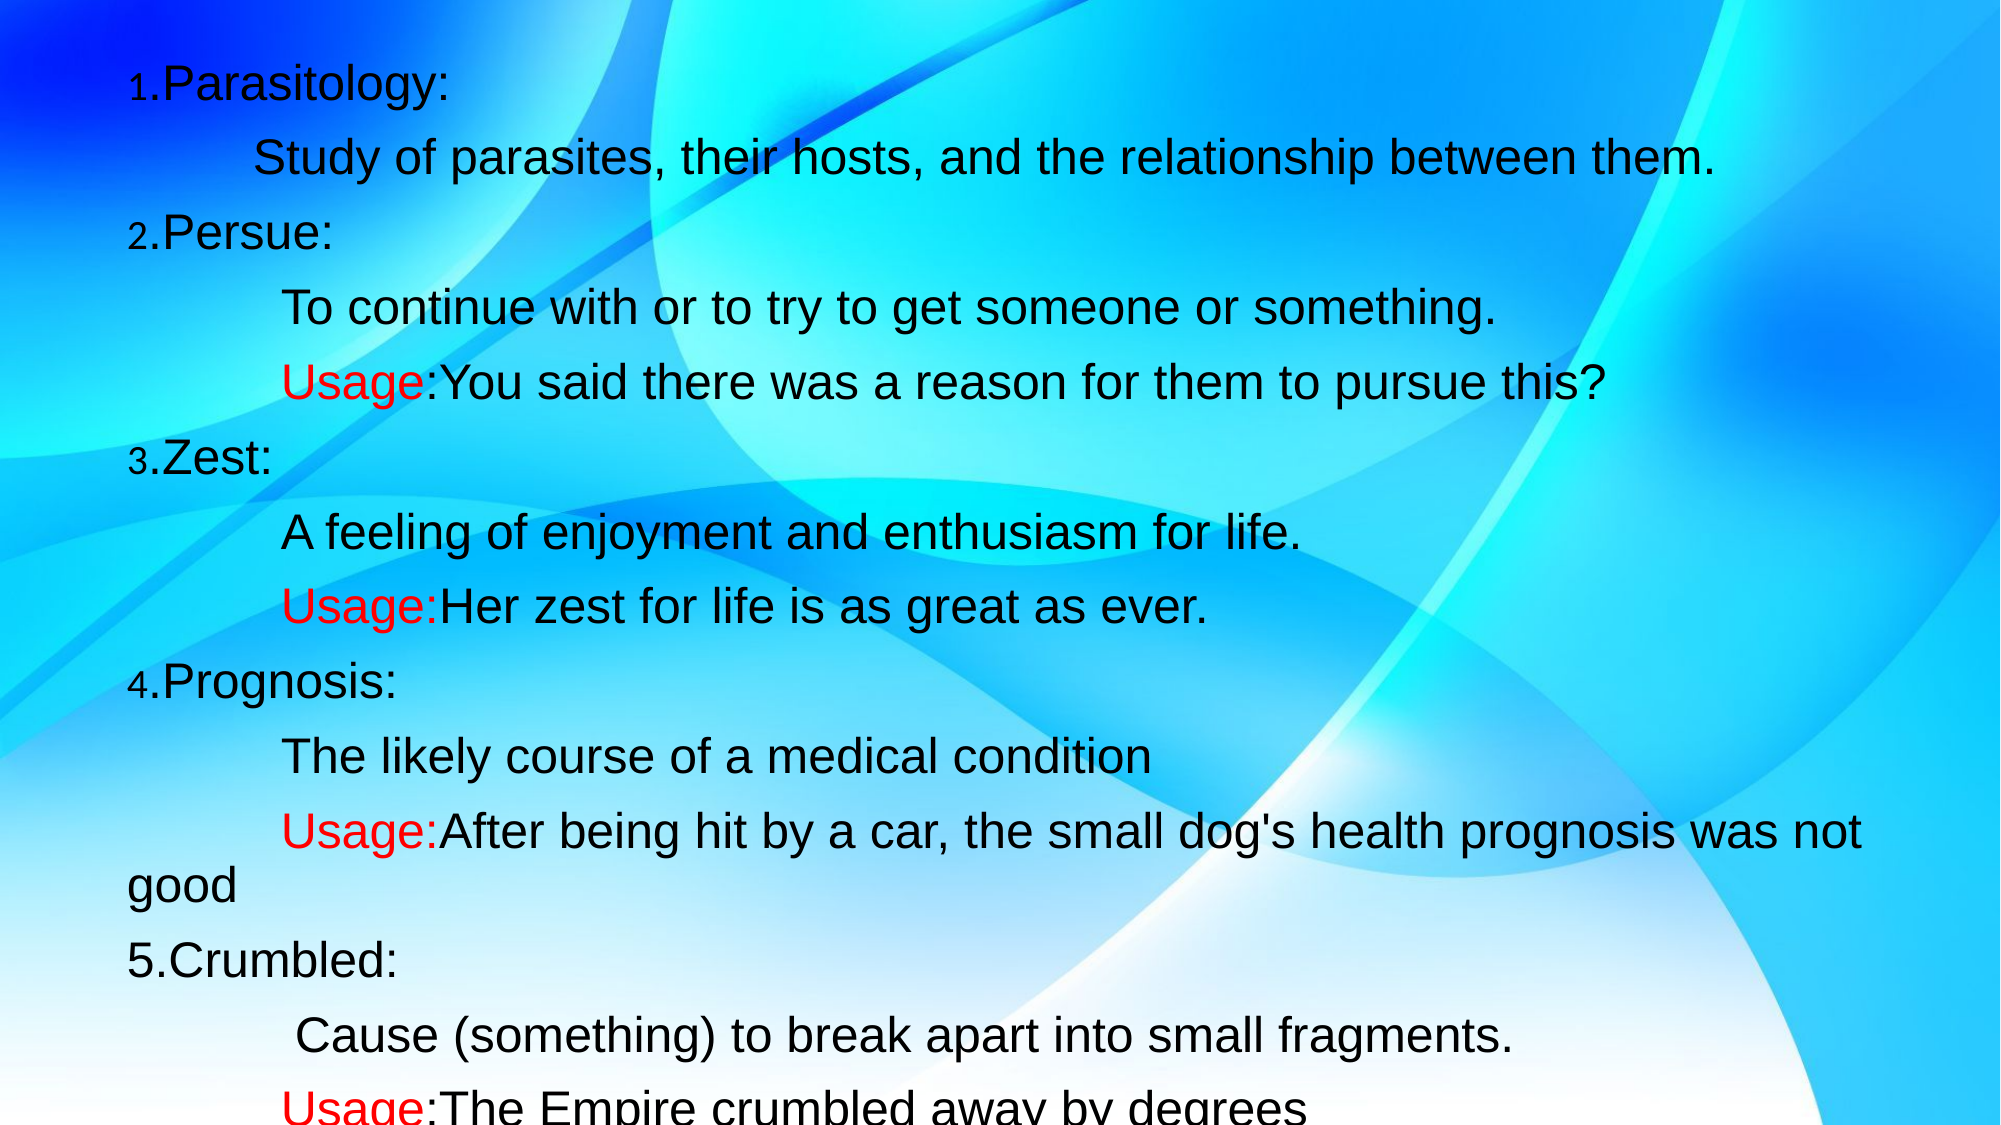

1.Parasitology:
         Study of parasites, their hosts, and the relationship between them.
2.Persue:
           To continue with or to try to get someone or something.
           Usage:You said there was a reason for them to pursue this?
3.Zest:
           A feeling of enjoyment and enthusiasm for life.
           Usage:Her zest for life is as great as ever.
4.Prognosis:
           The likely course of a medical condition
           Usage:After being hit by a car, the small dog's health prognosis was not good
5.Crumbled:
            Cause (something) to break apart into small fragments.
           Usage:The Empire crumbled away by degrees